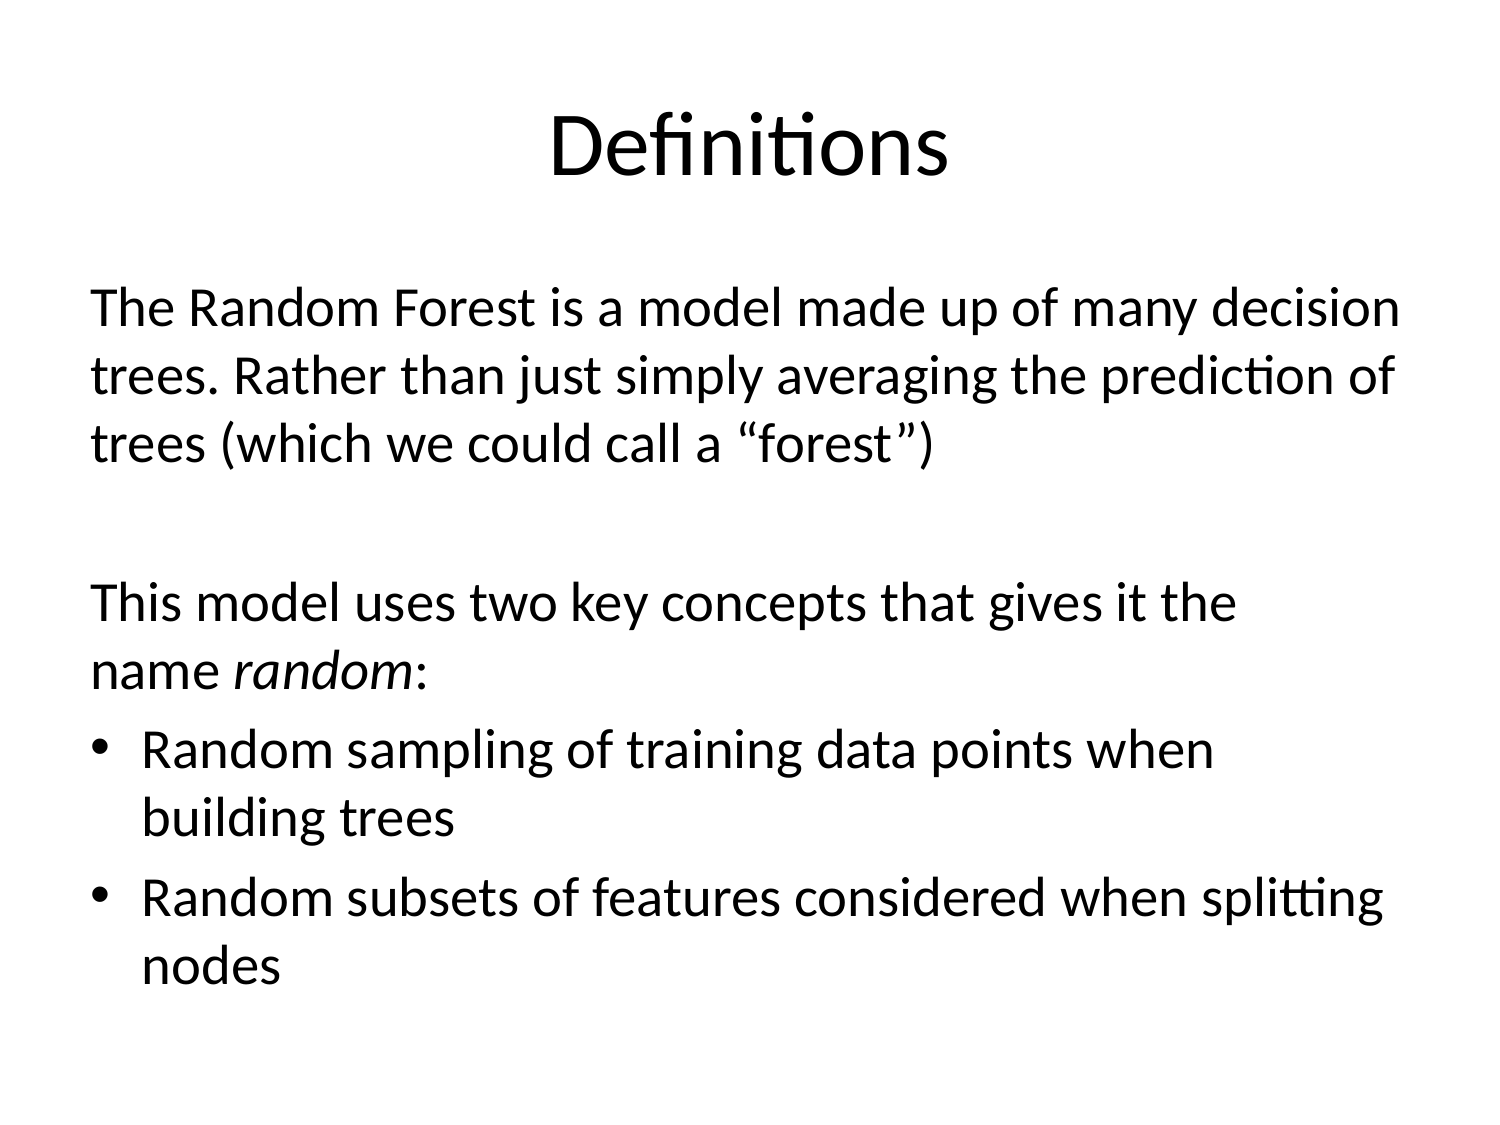

# Definitions
The Random Forest is a model made up of many decision trees. Rather than just simply averaging the prediction of trees (which we could call a “forest”)

This model uses two key concepts that gives it the name random:
Random sampling of training data points when building trees
Random subsets of features considered when splitting nodes